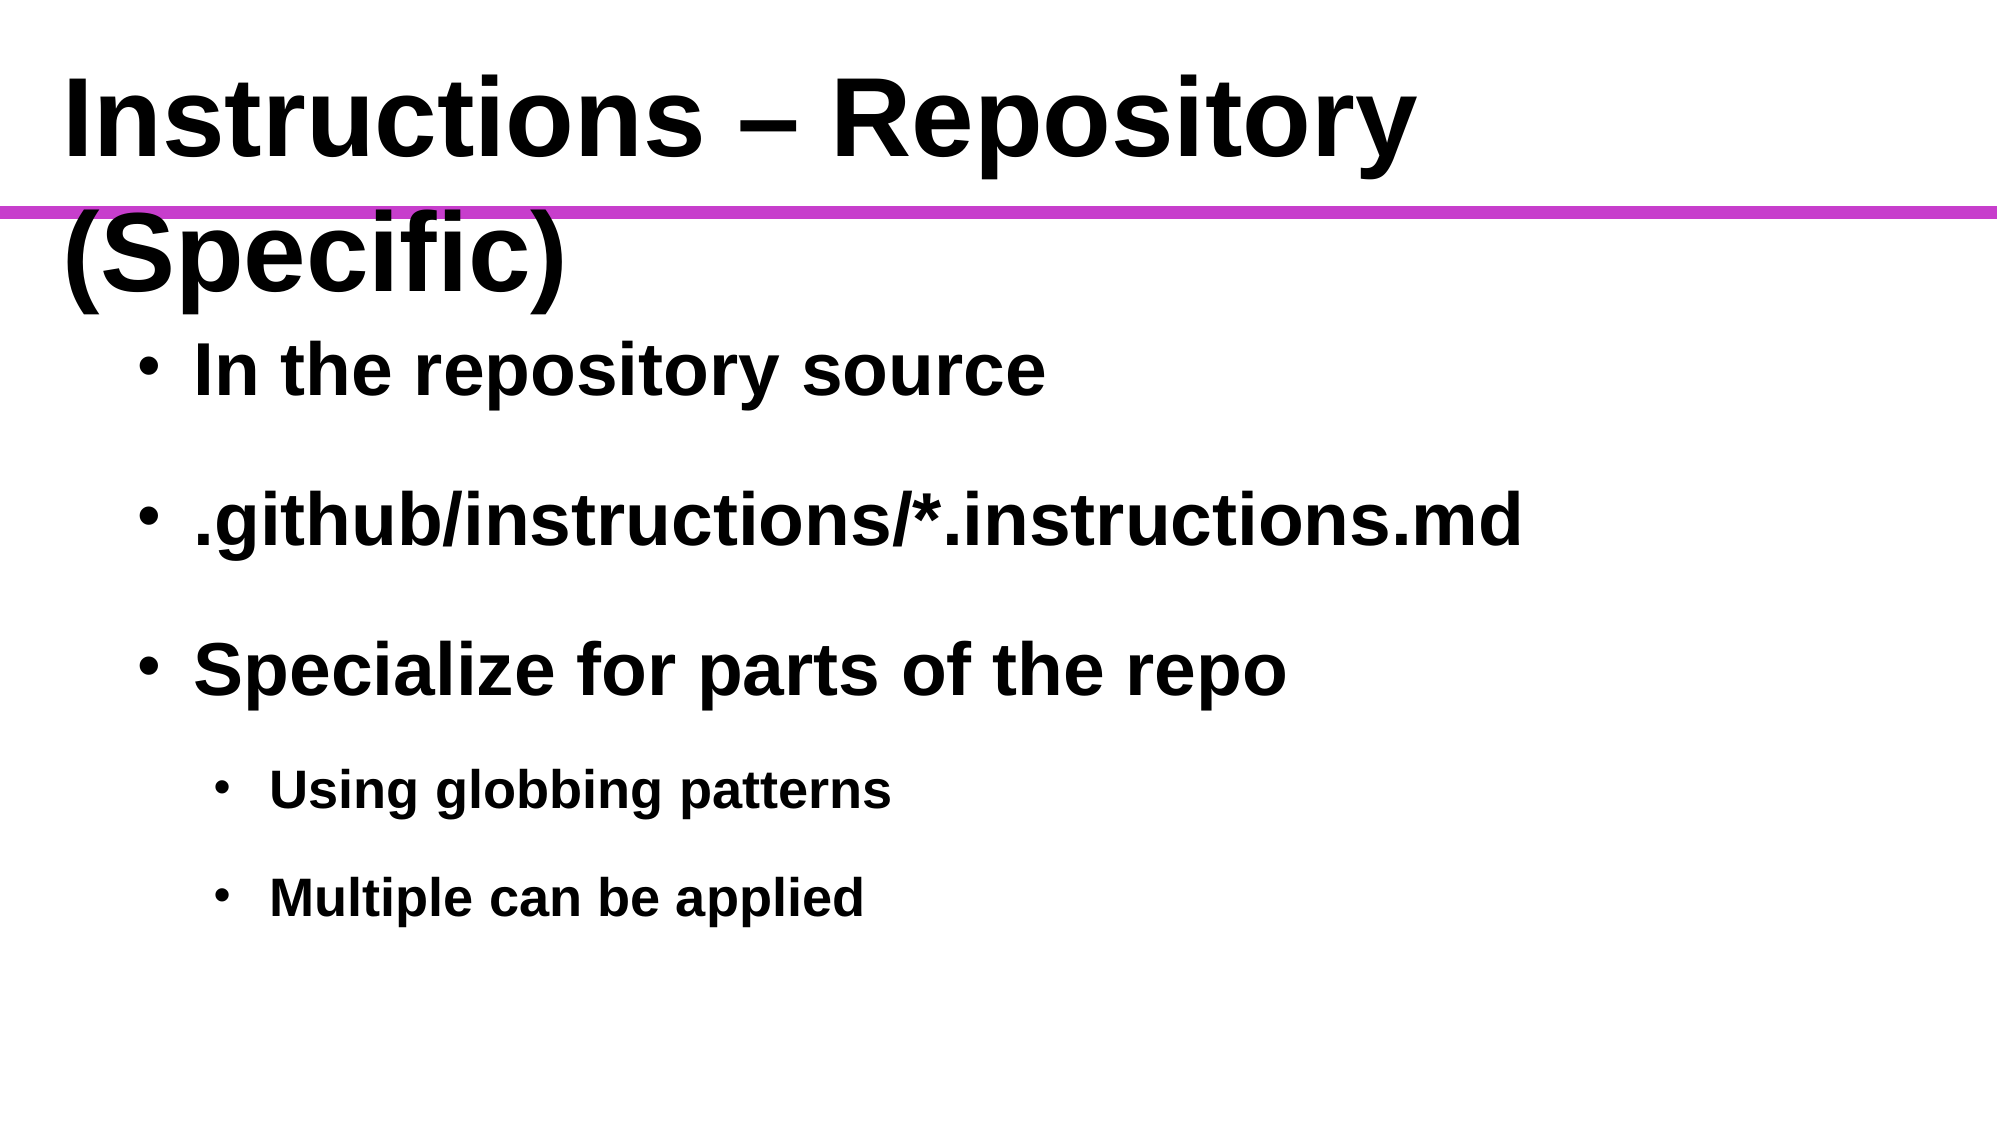

Instructions – Repository (Specific)
In the repository source
.github/instructions/*.instructions.md
Specialize for parts of the repo
Using globbing patterns
Multiple can be applied